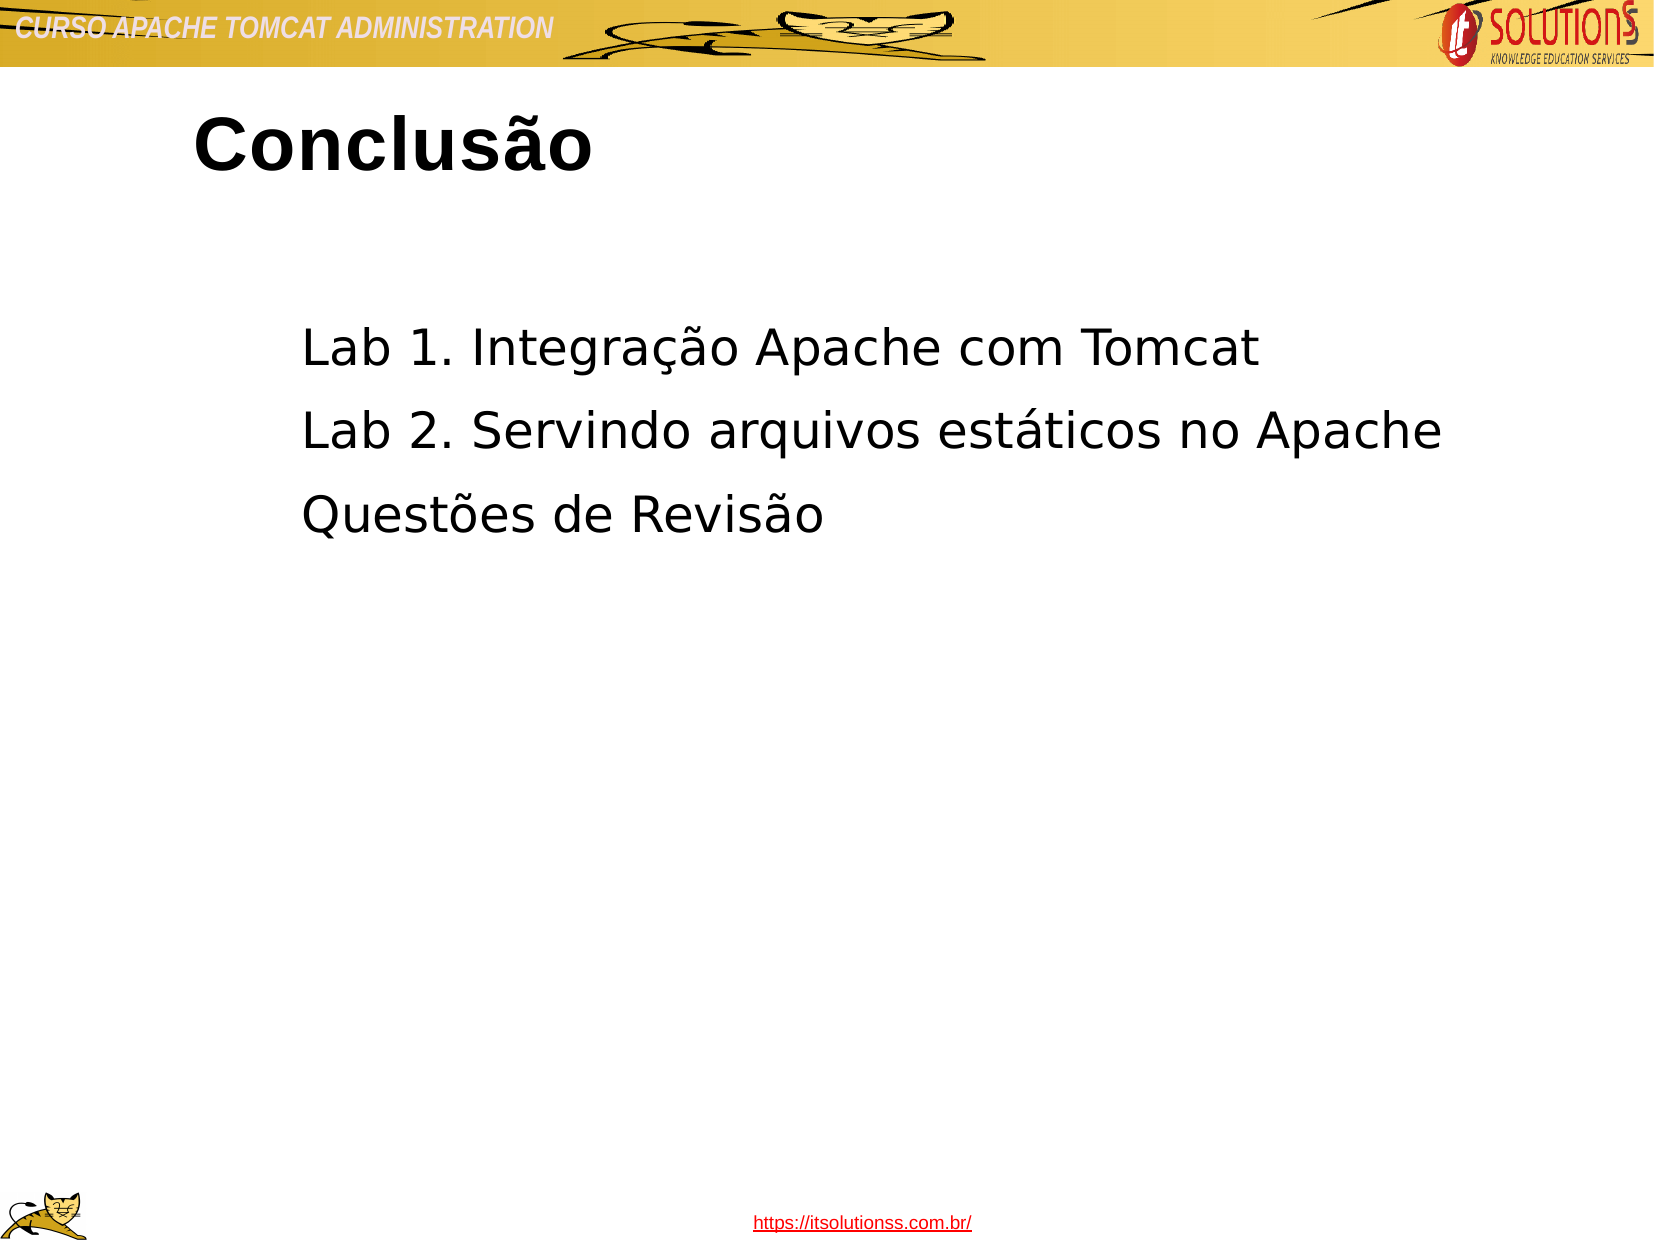

Conclusão
Lab 1. Integração Apache com Tomcat
Lab 2. Servindo arquivos estáticos no Apache
Questões de Revisão